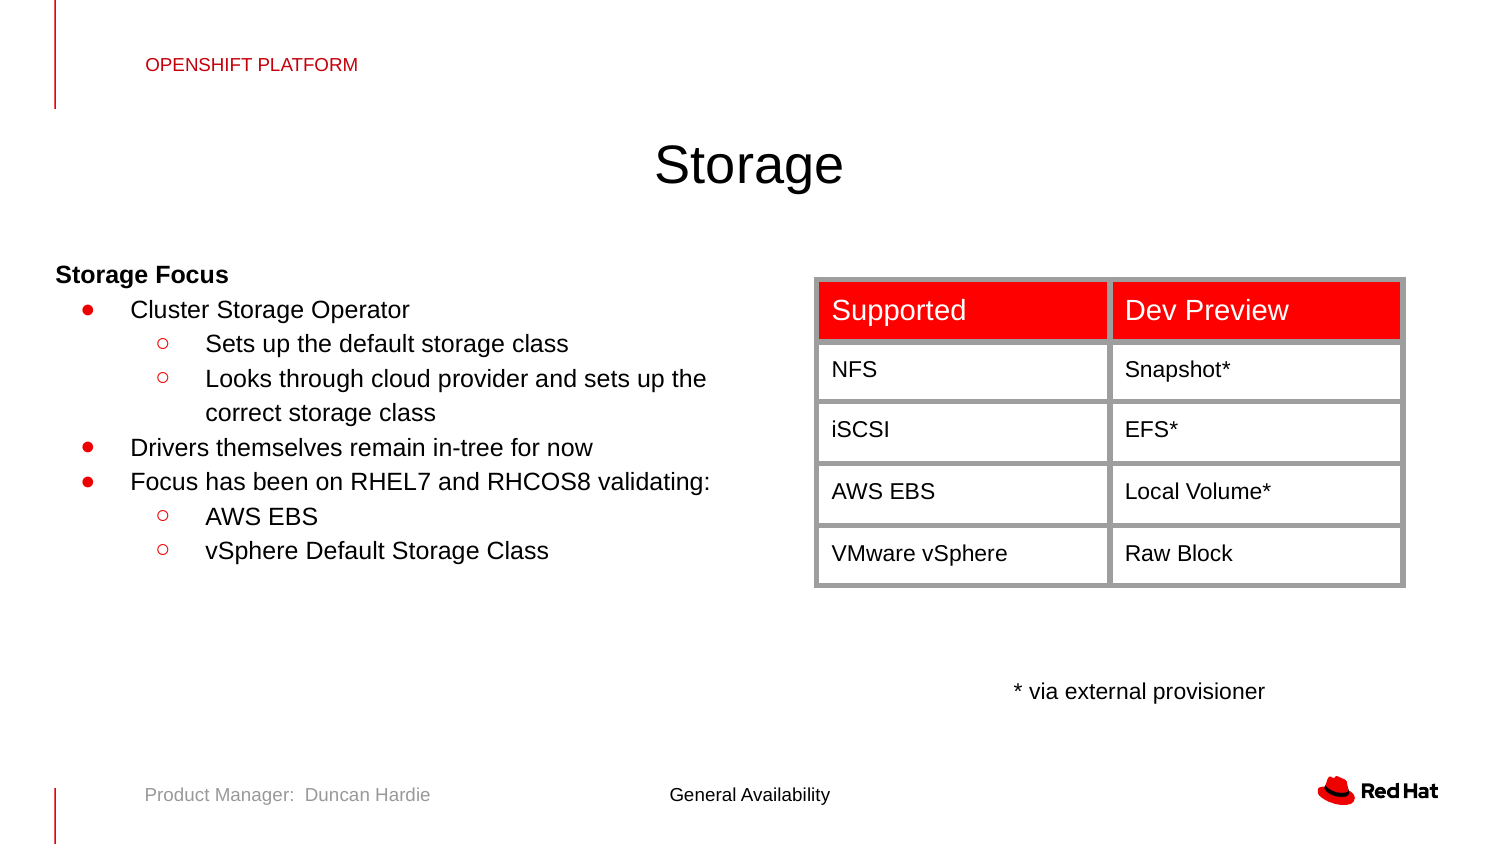

OPENSHIFT PLATFORM
Storage
Storage Focus
Cluster Storage Operator
Sets up the default storage class
Looks through cloud provider and sets up the correct storage class
Drivers themselves remain in-tree for now
Focus has been on RHEL7 and RHCOS8 validating:
AWS EBS
vSphere Default Storage Class

| Supported | Dev Preview |
| --- | --- |
| NFS | Snapshot\* |
| iSCSI | EFS\* |
| AWS EBS | Local Volume\* |
| VMware vSphere | Raw Block |
* via external provisioner
Product Manager:  Duncan Hardie
General Availability